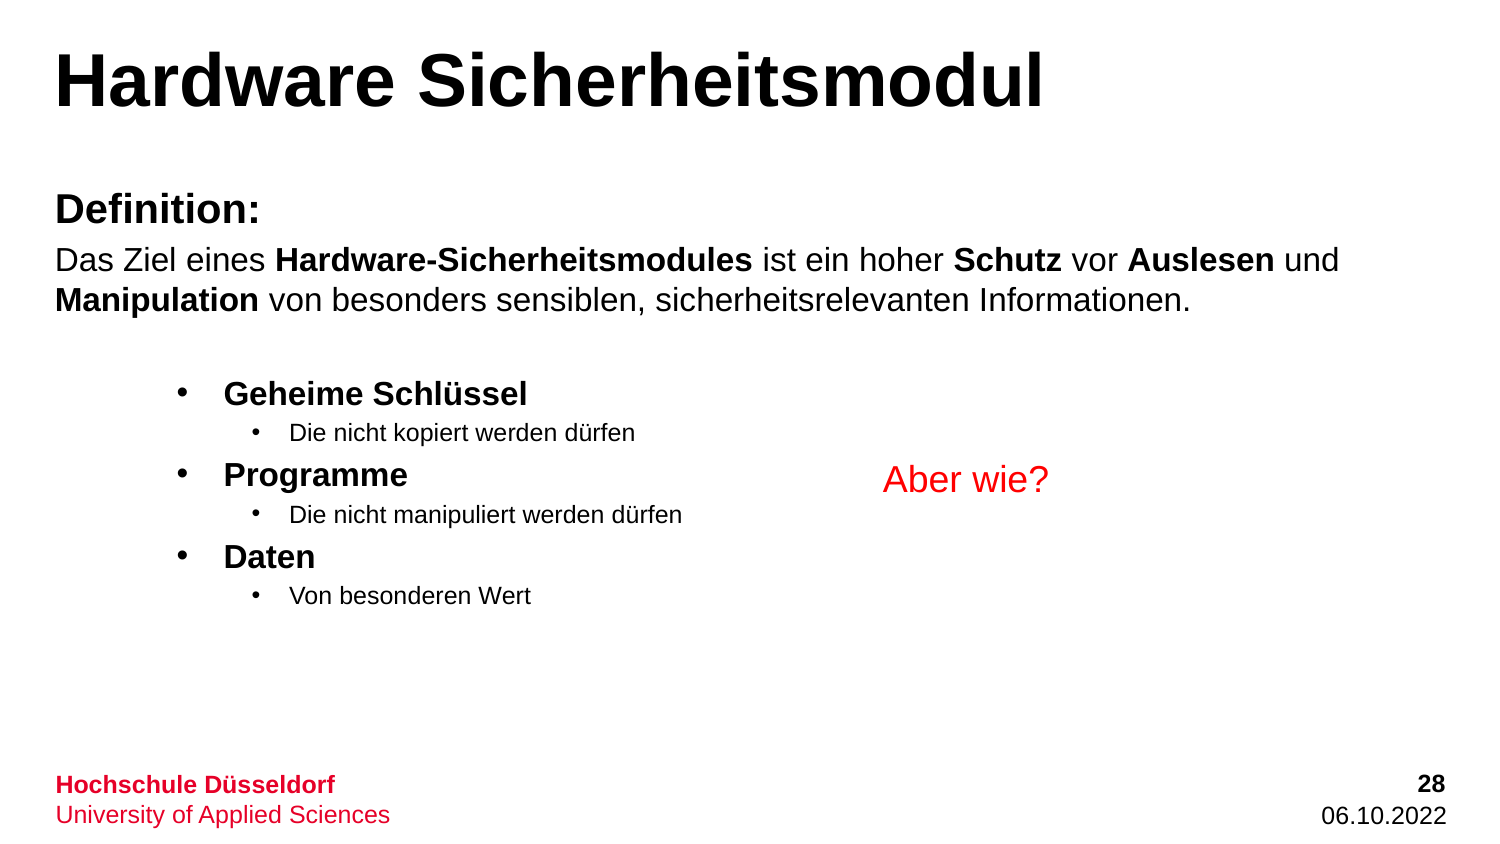

# Hardware Sicherheitsmodul
Definition:
Das Ziel eines Hardware-Sicherheitsmodules ist ein hoher Schutz vor Auslesen und Manipulation von besonders sensiblen, sicherheitsrelevanten Informationen.

Geheime Schlüssel
Die nicht kopiert werden dürfen
Programme
Die nicht manipuliert werden dürfen
Daten
Von besonderen Wert
Aber wie?
28

06.10.2022